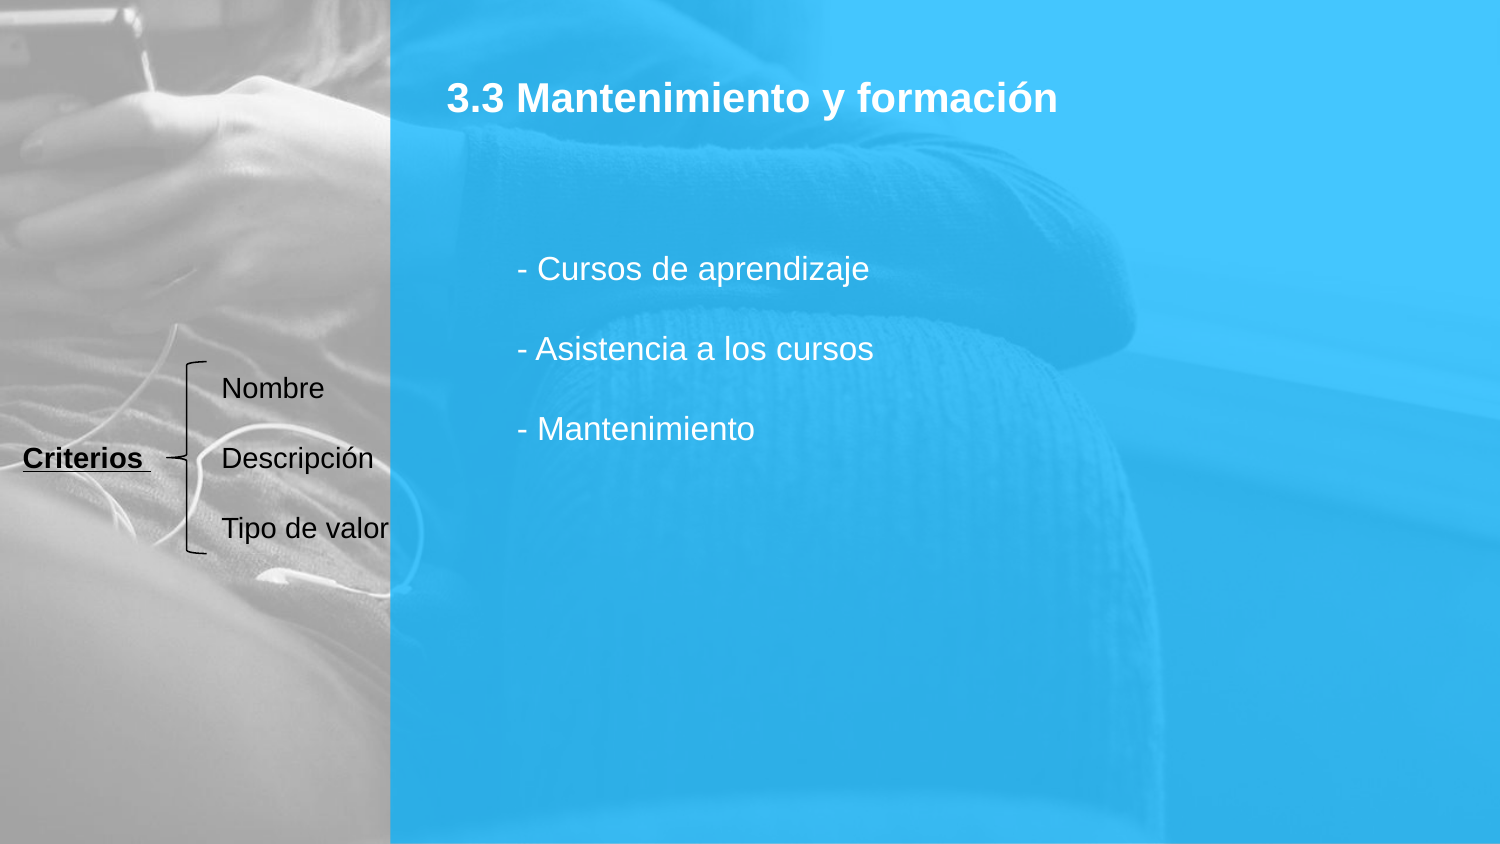

# 3.3 Mantenimiento y formación
- Cursos de aprendizaje

- Asistencia a los cursos

- Mantenimiento

Nombre

Descripción

Tipo de valor
Criterios